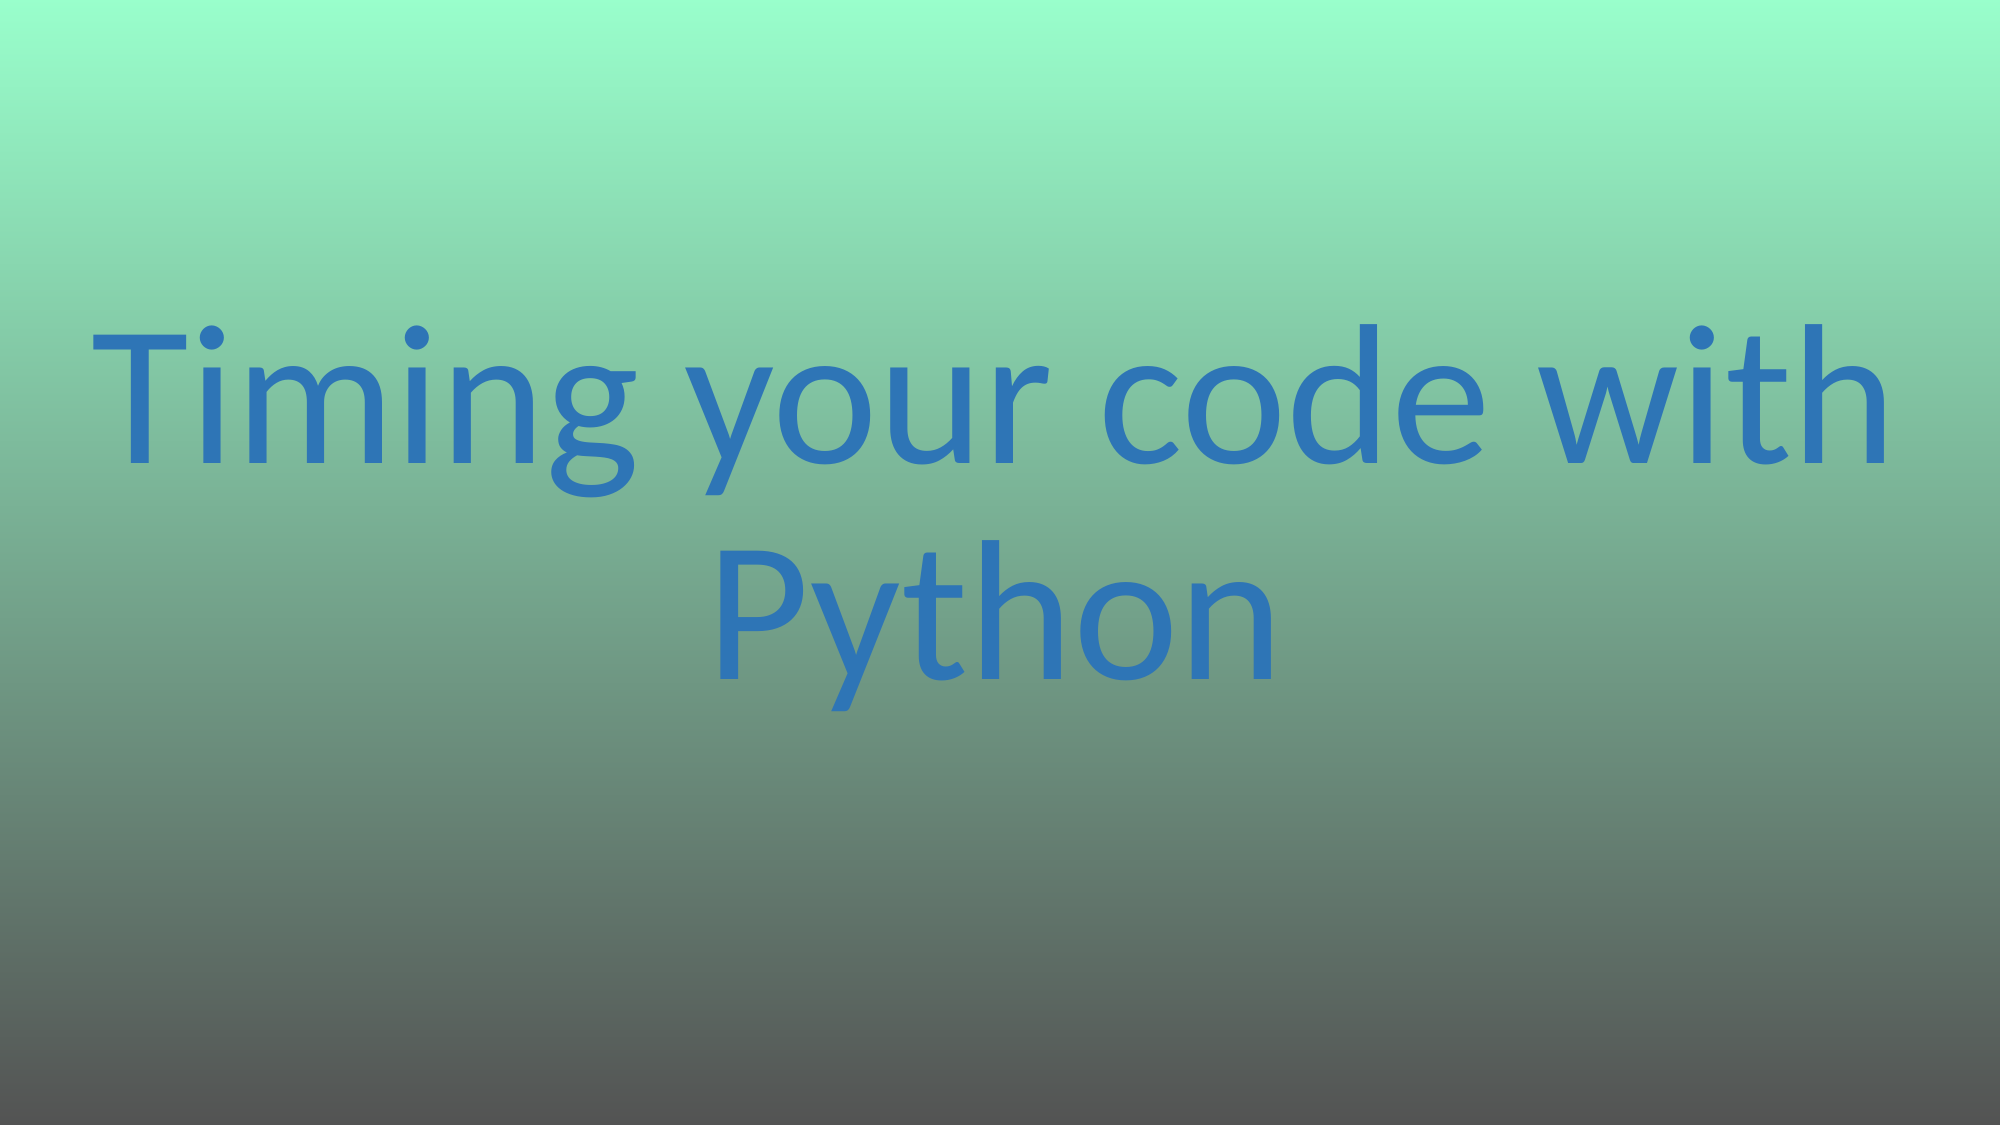

# Timing your code with Python

529